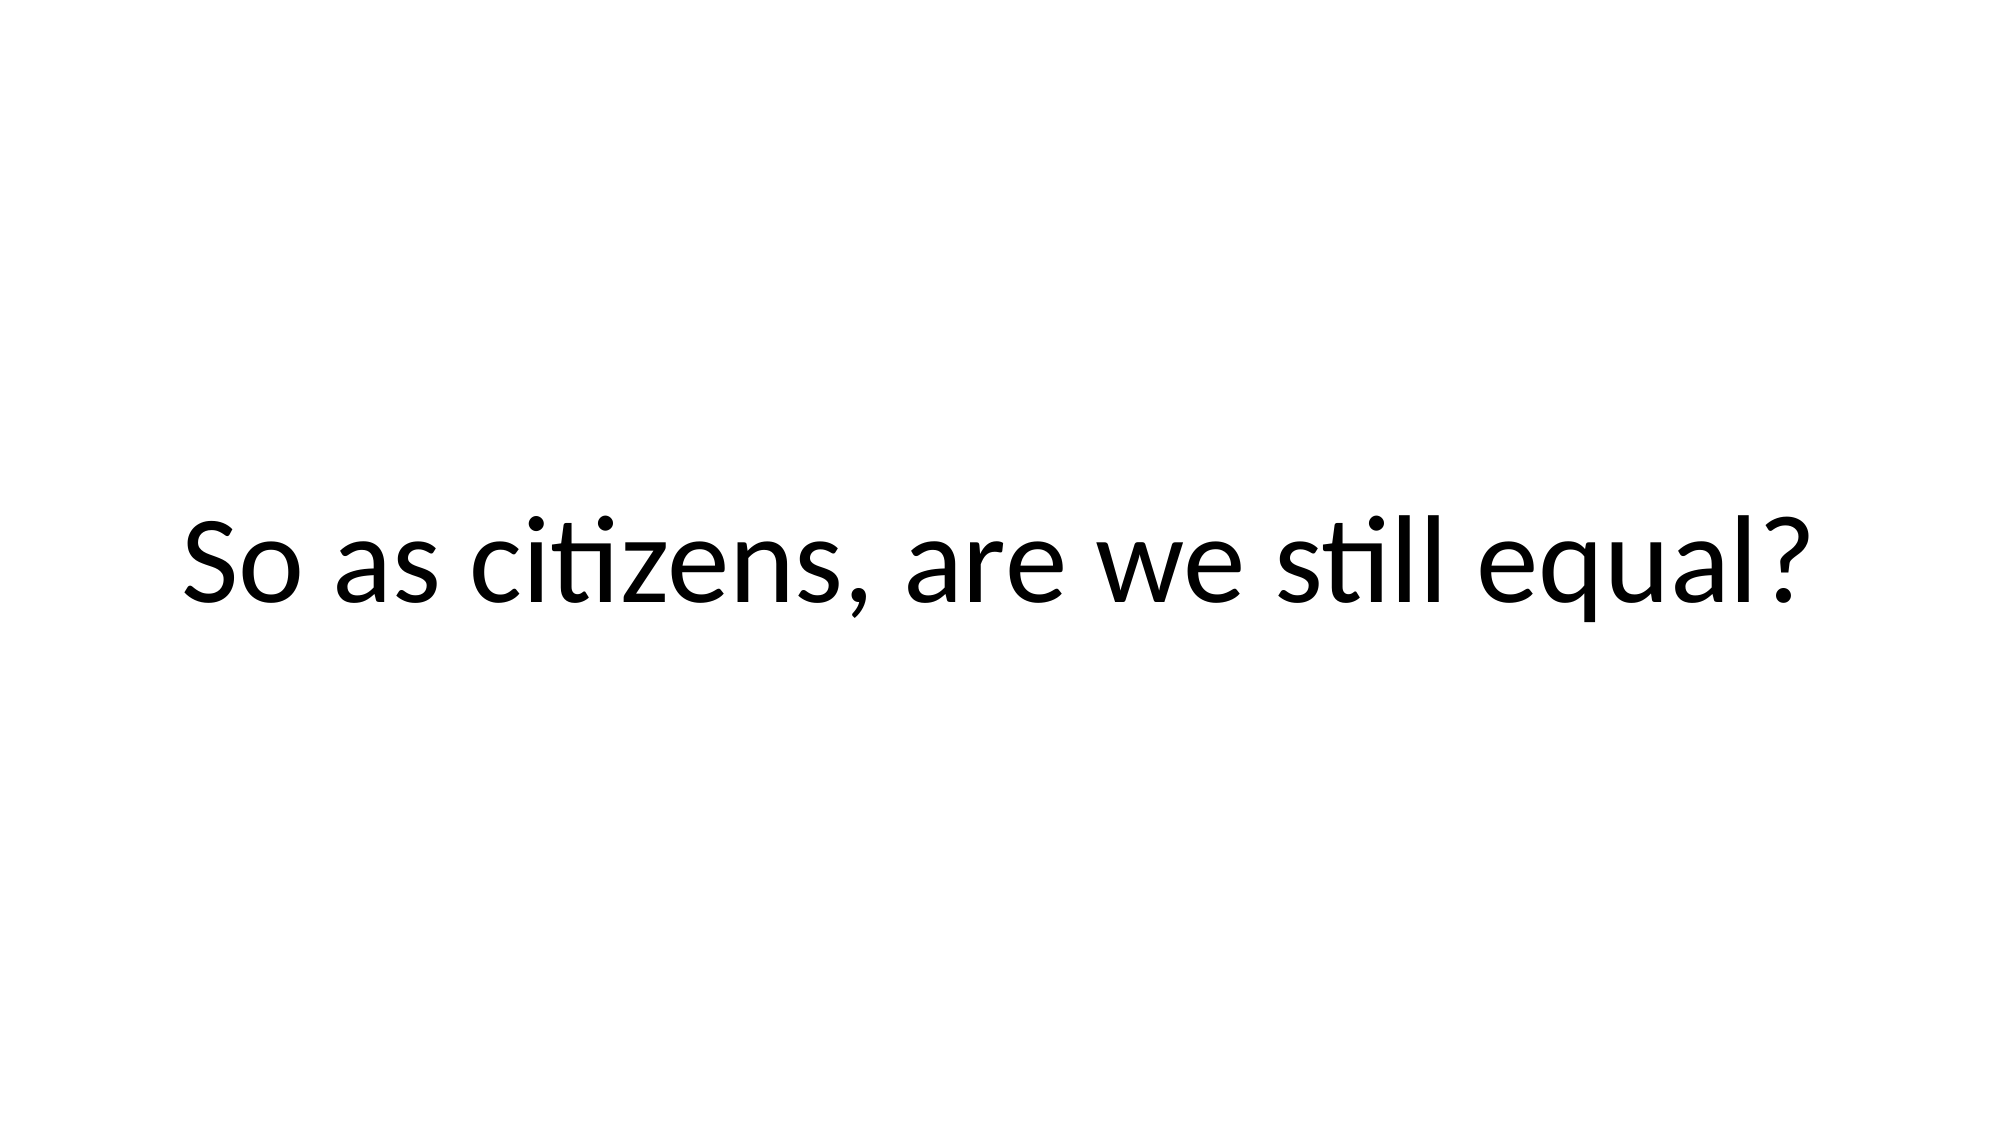

# So as citizens, are we still equal?